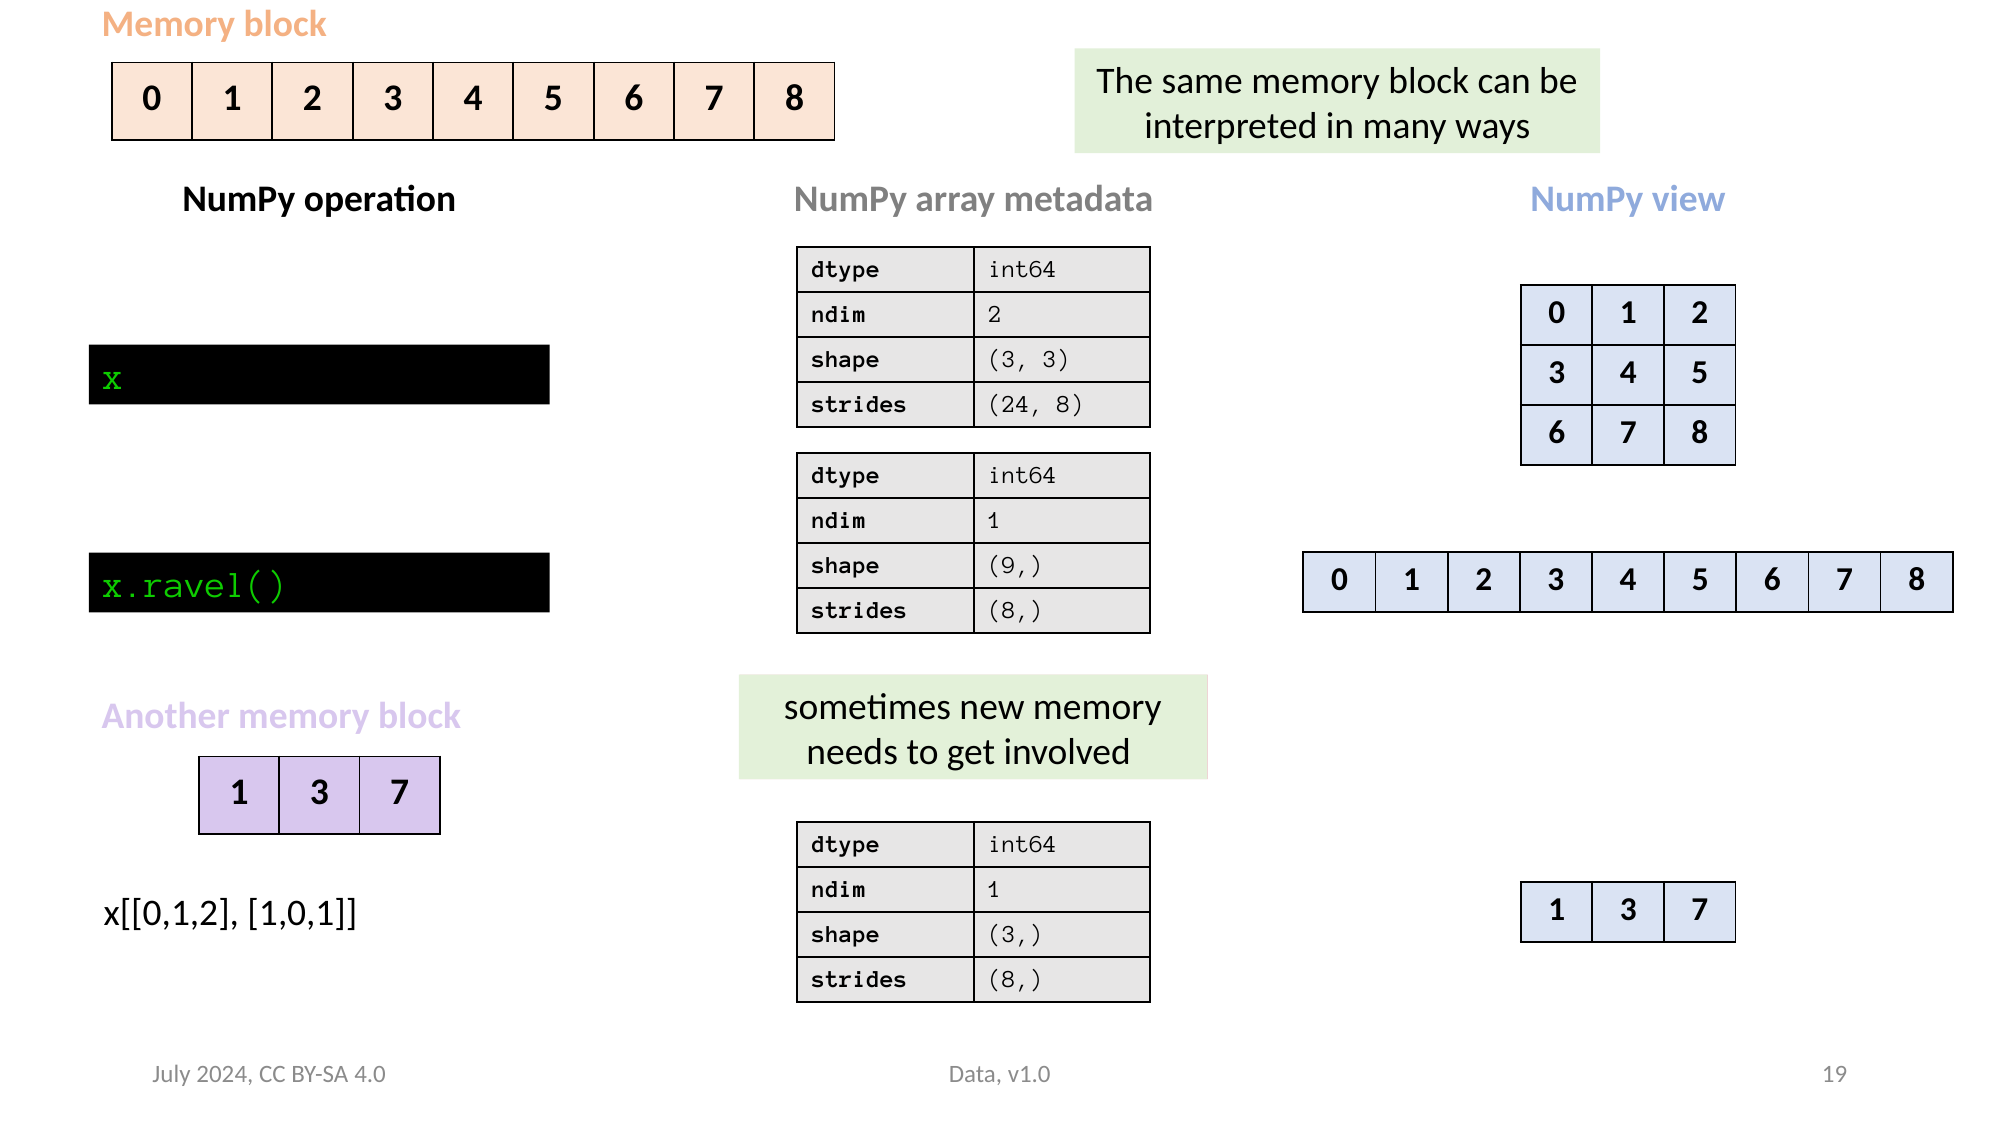

Memory block
The same memory block can be interpreted in many ways
| 0 | 1 | 2 | 3 | 4 | 5 | 6 | 7 | 8 |
| --- | --- | --- | --- | --- | --- | --- | --- | --- |
NumPy operation
NumPy array metadata
NumPy view
| dtype | int64 |
| --- | --- |
| ndim | 2 |
| shape | (3, 3) |
| strides | (24, 8) |
| 0 | 1 | 2 |
| --- | --- | --- |
| 3 | 4 | 5 |
| 6 | 7 | 8 |
x
| dtype | int64 |
| --- | --- |
| ndim | 1 |
| shape | (9,) |
| strides | (8,) |
| 0 | 1 | 2 | 3 | 4 | 5 | 6 | 7 | 8 |
| --- | --- | --- | --- | --- | --- | --- | --- | --- |
x.ravel()
sometimes new memory needs to get involved
How does the metadata look in this case?
Another memory block
| 1 | 3 | 7 |
| --- | --- | --- |
| dtype | int64 |
| --- | --- |
| ndim | 1 |
| shape | (3,) |
| strides | (8,) |
x[[0,1,2], [1,0,1]]
| 1 | 3 | 7 |
| --- | --- | --- |
July 2024, CC BY-SA 4.0
Data, v1.0
19